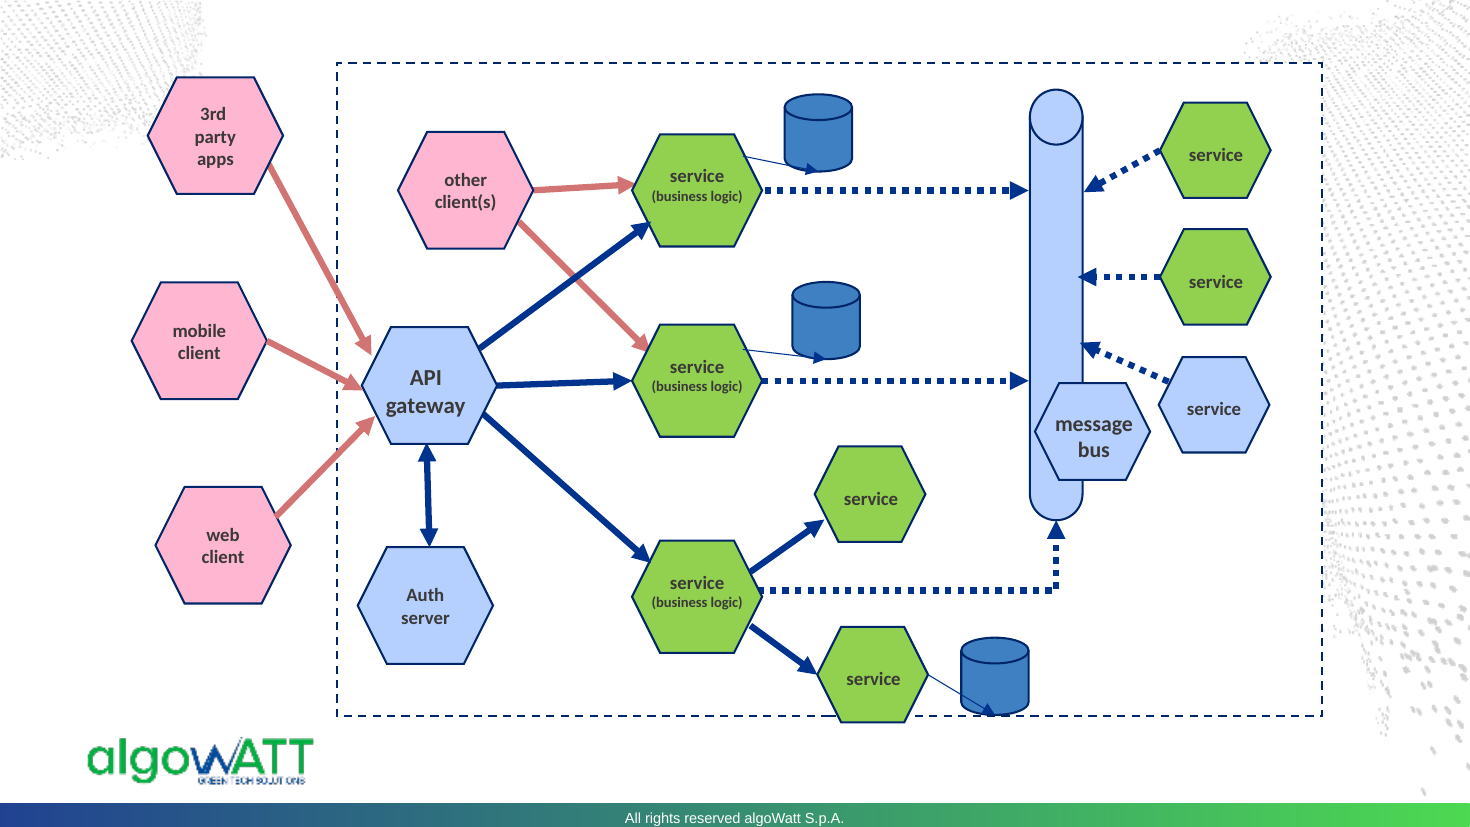

z
3rd
party apps

service
other
client(s)

service
(business logic)

service

mobile
client

service
(business logic)

service

message
bus

service
web
client

service
(business logic)
Auth server

service

API
gateway
All rights reserved algoWatt S.p.A.